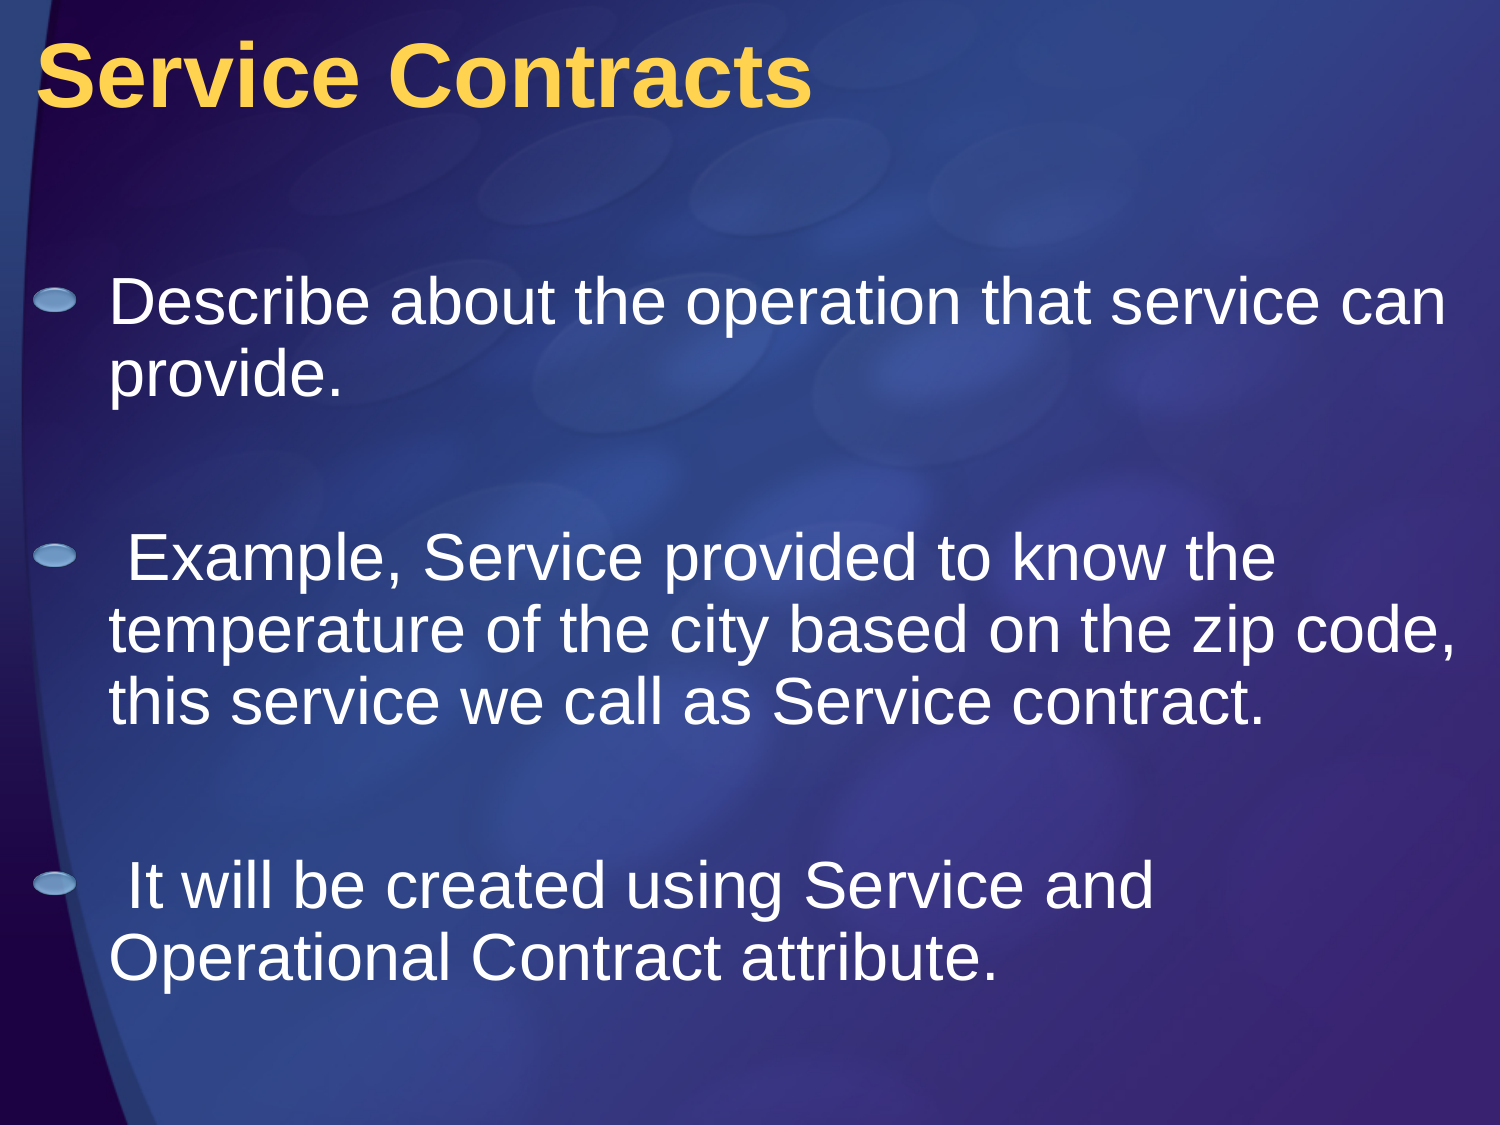

# Service Contracts
Describe about the operation that service can provide.

 Example, Service provided to know the temperature of the city based on the zip code, this service we call as Service contract.

 It will be created using Service and Operational Contract attribute.